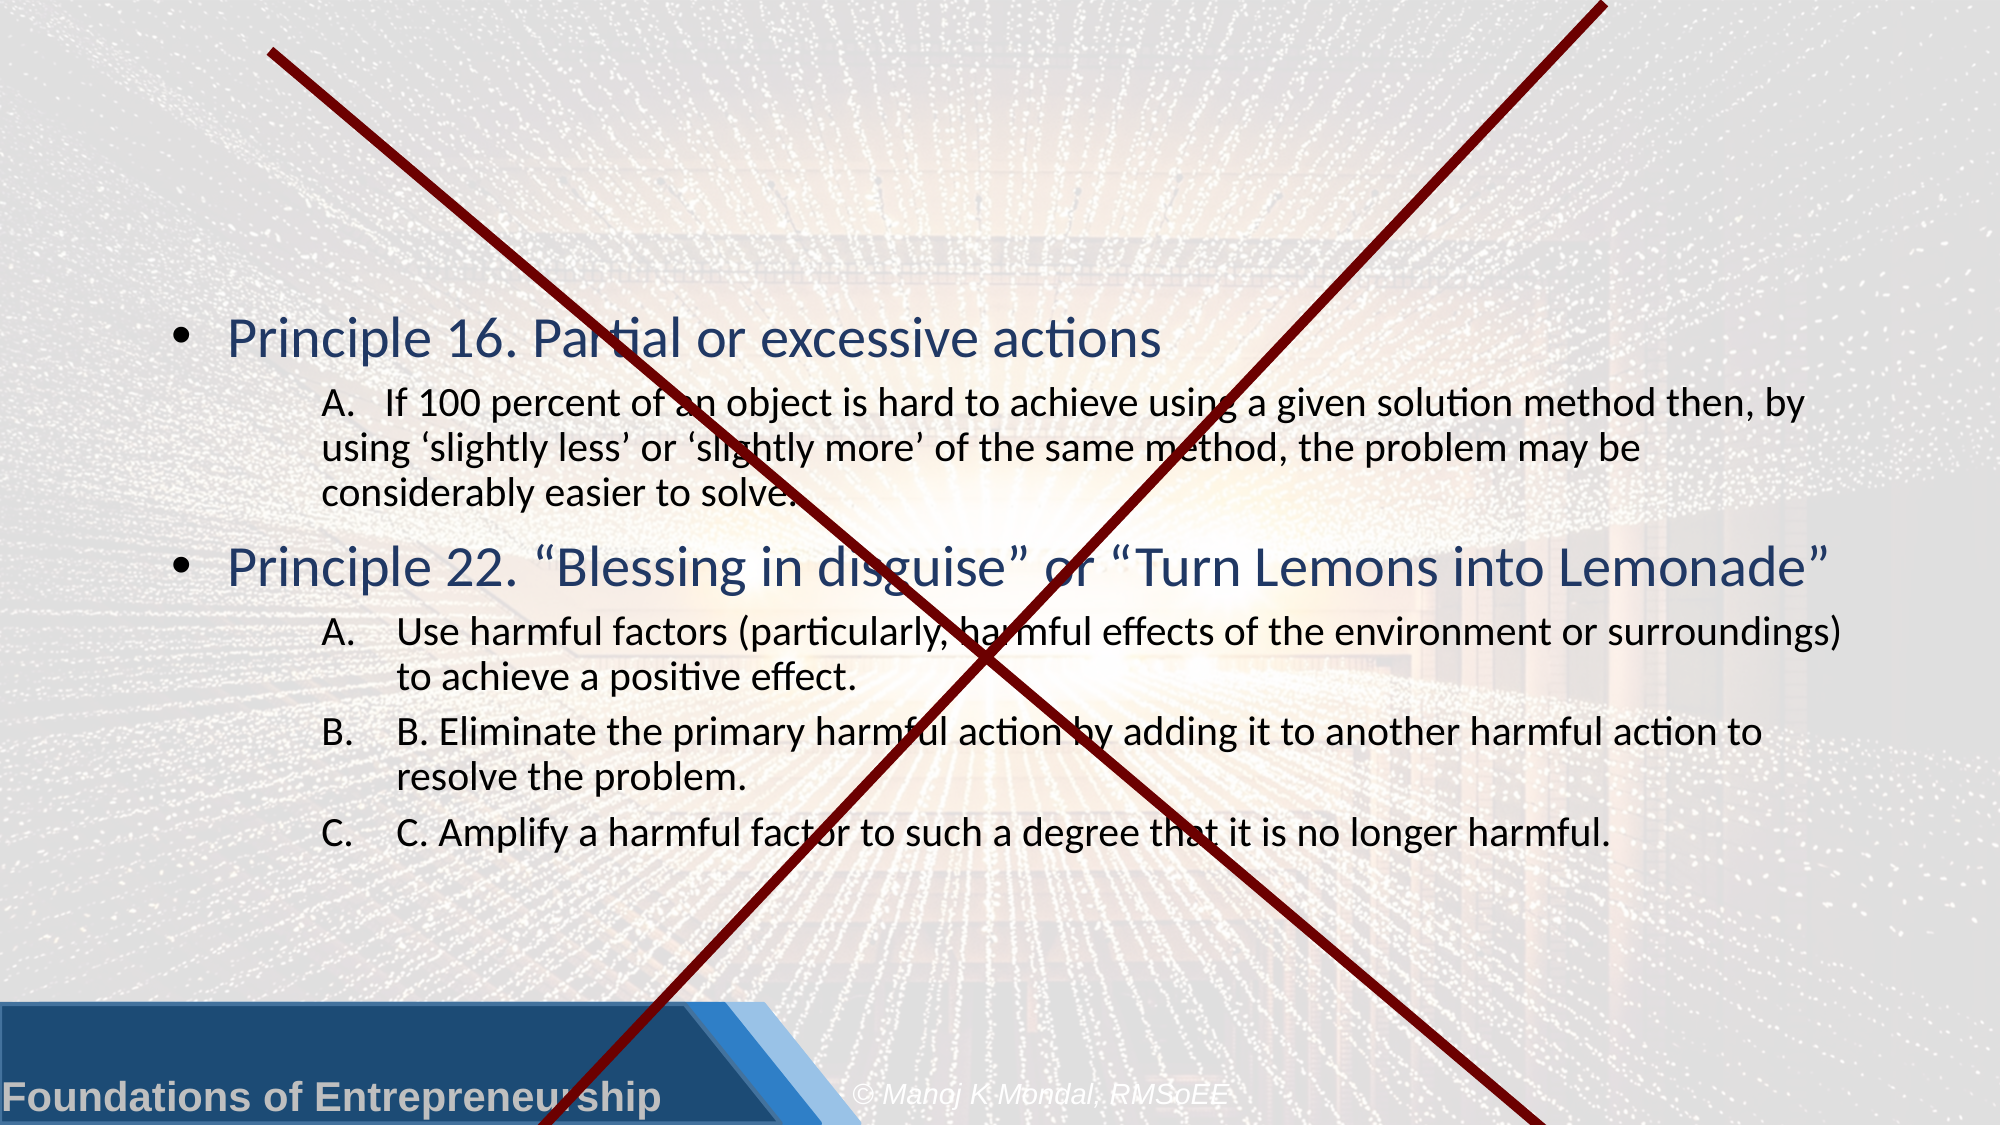

#
Principle 16. Partial or excessive actions
A.   If 100 percent of an object is hard to achieve using a given solution method then, by using ‘slightly less’ or ‘slightly more’ of the same method, the problem may be considerably easier to solve.
Principle 22. “Blessing in disguise” or “Turn Lemons into Lemonade”
Use harmful factors (particularly, harmful effects of the environment or surroundings) to achieve a positive effect.
B. Eliminate the primary harmful action by adding it to another harmful action to resolve the problem.
C. Amplify a harmful factor to such a degree that it is no longer harmful.